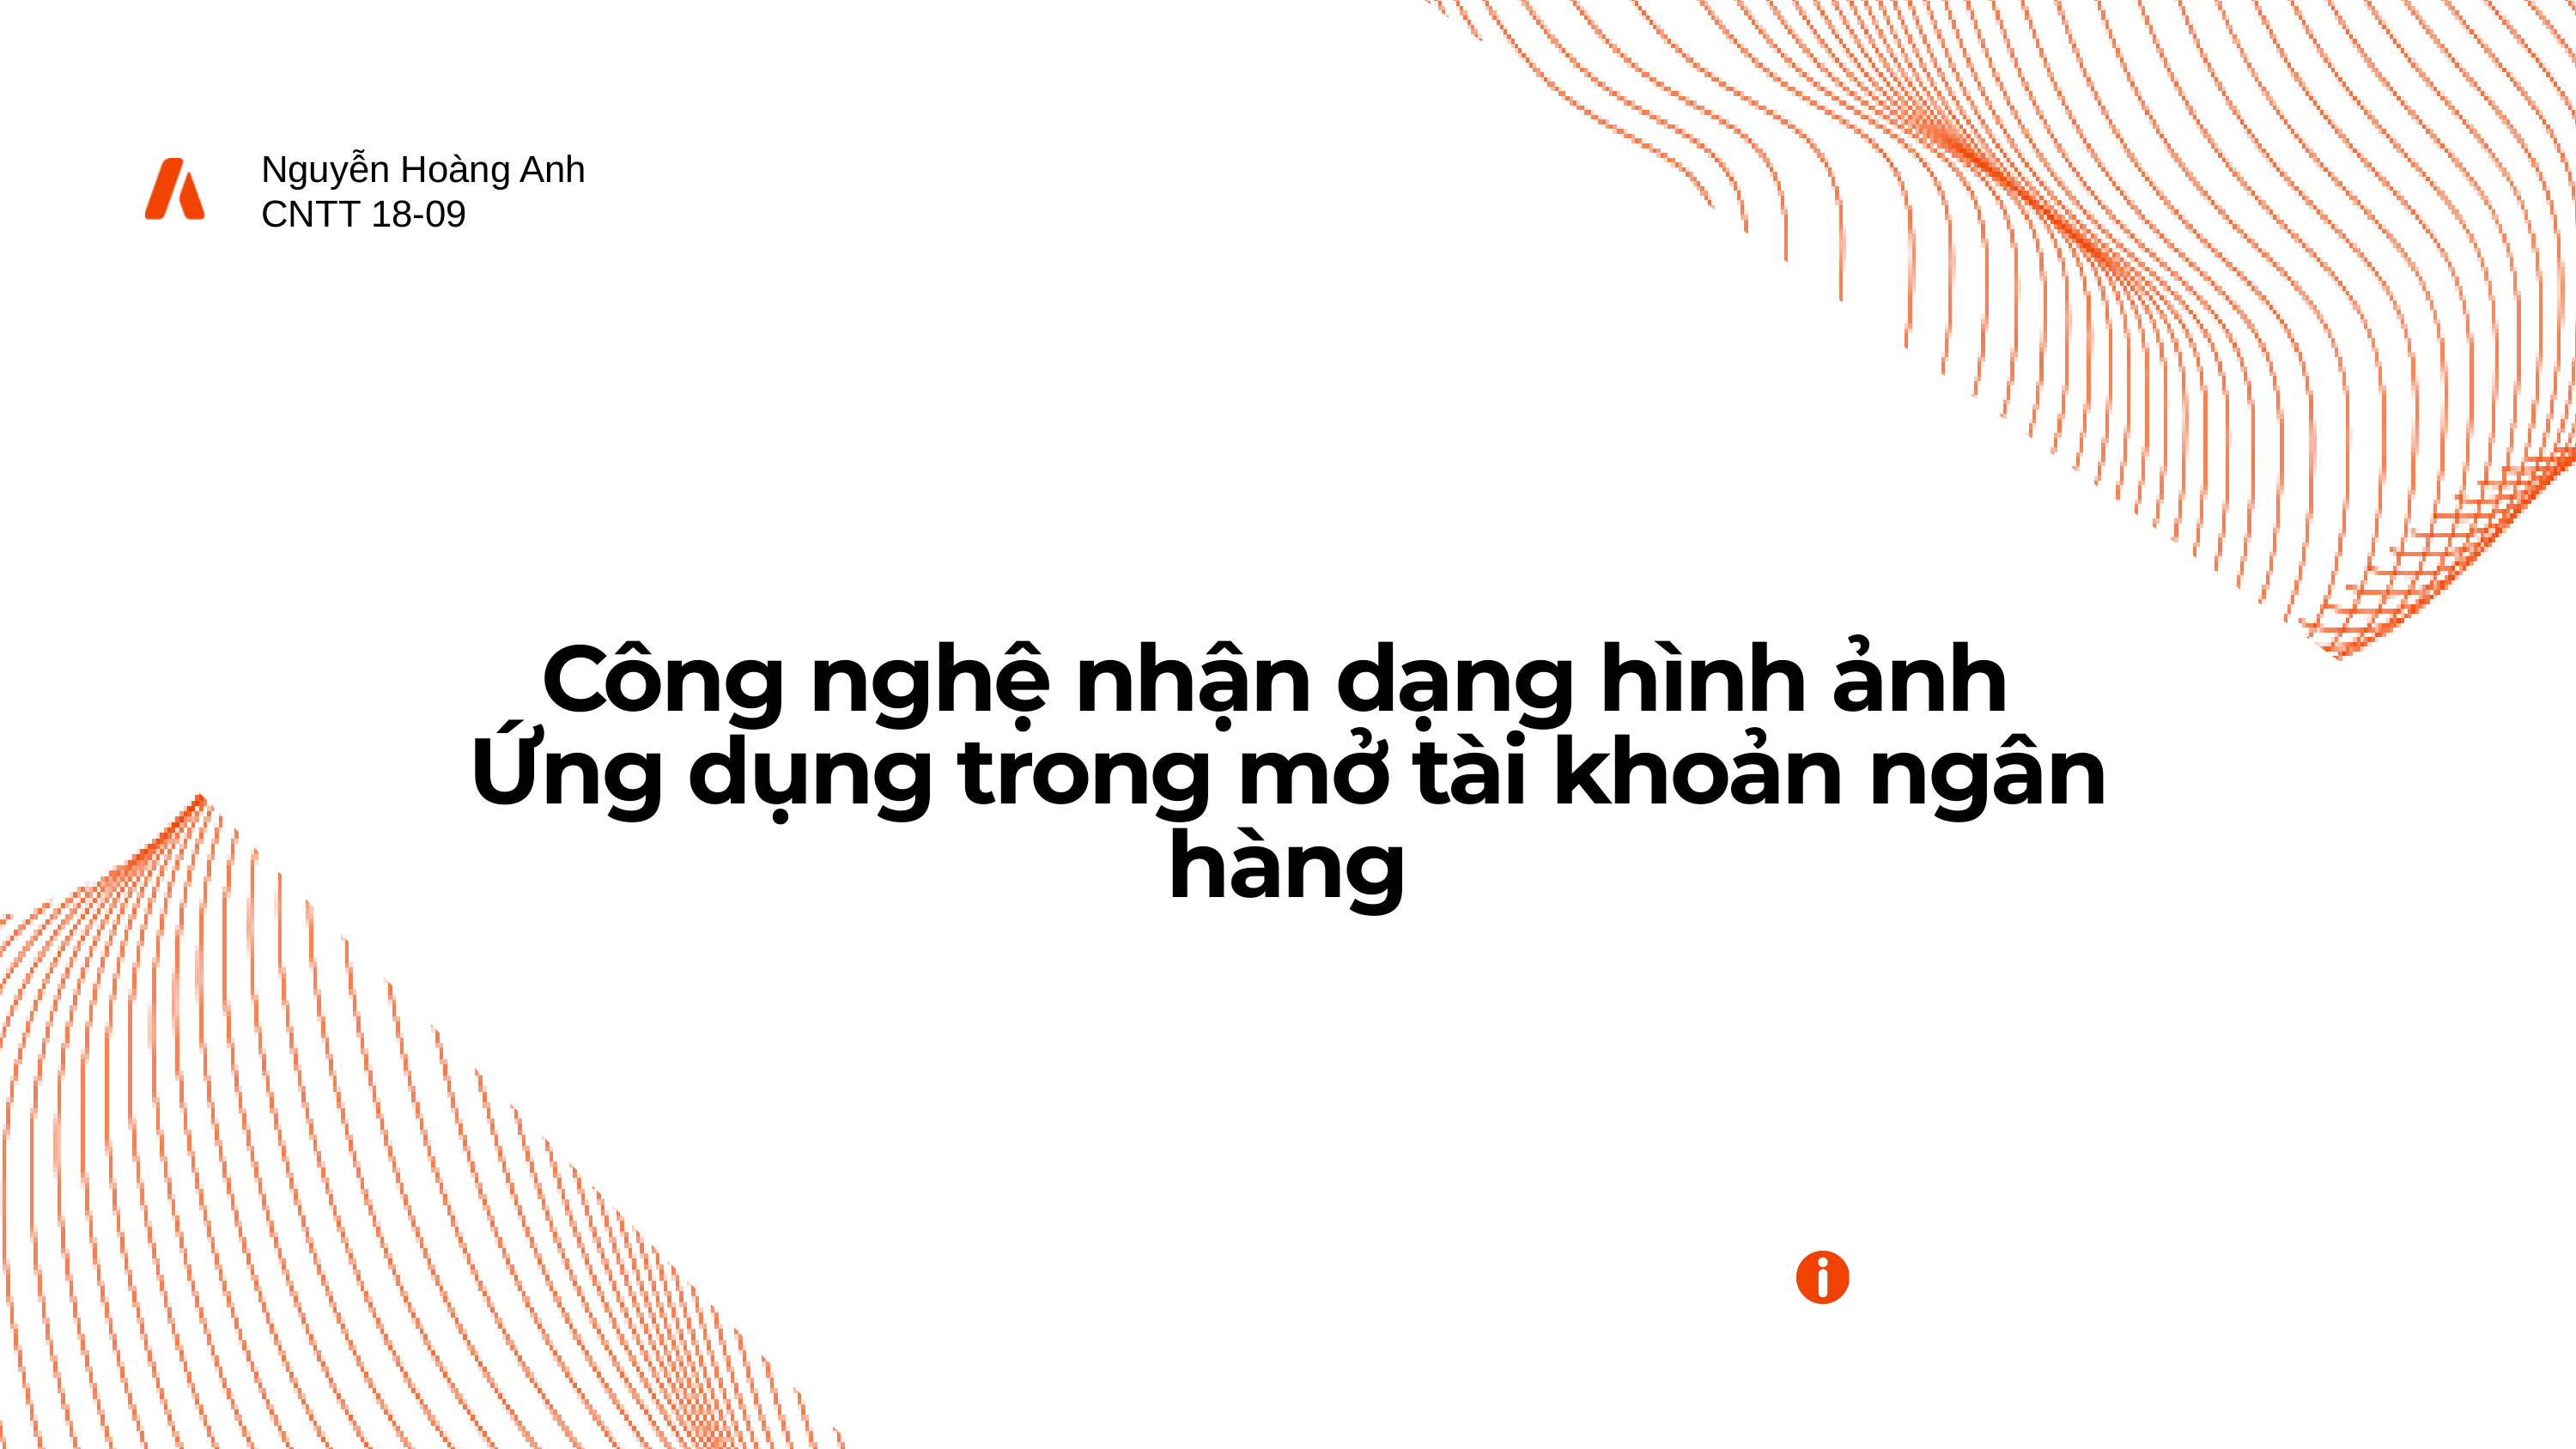

Nguyễn Hoàng Anh
CNTT 18-09

Công nghệ nhận dạng hình ảnh
Ứng dụng trong mở tài khoản ngân hàng